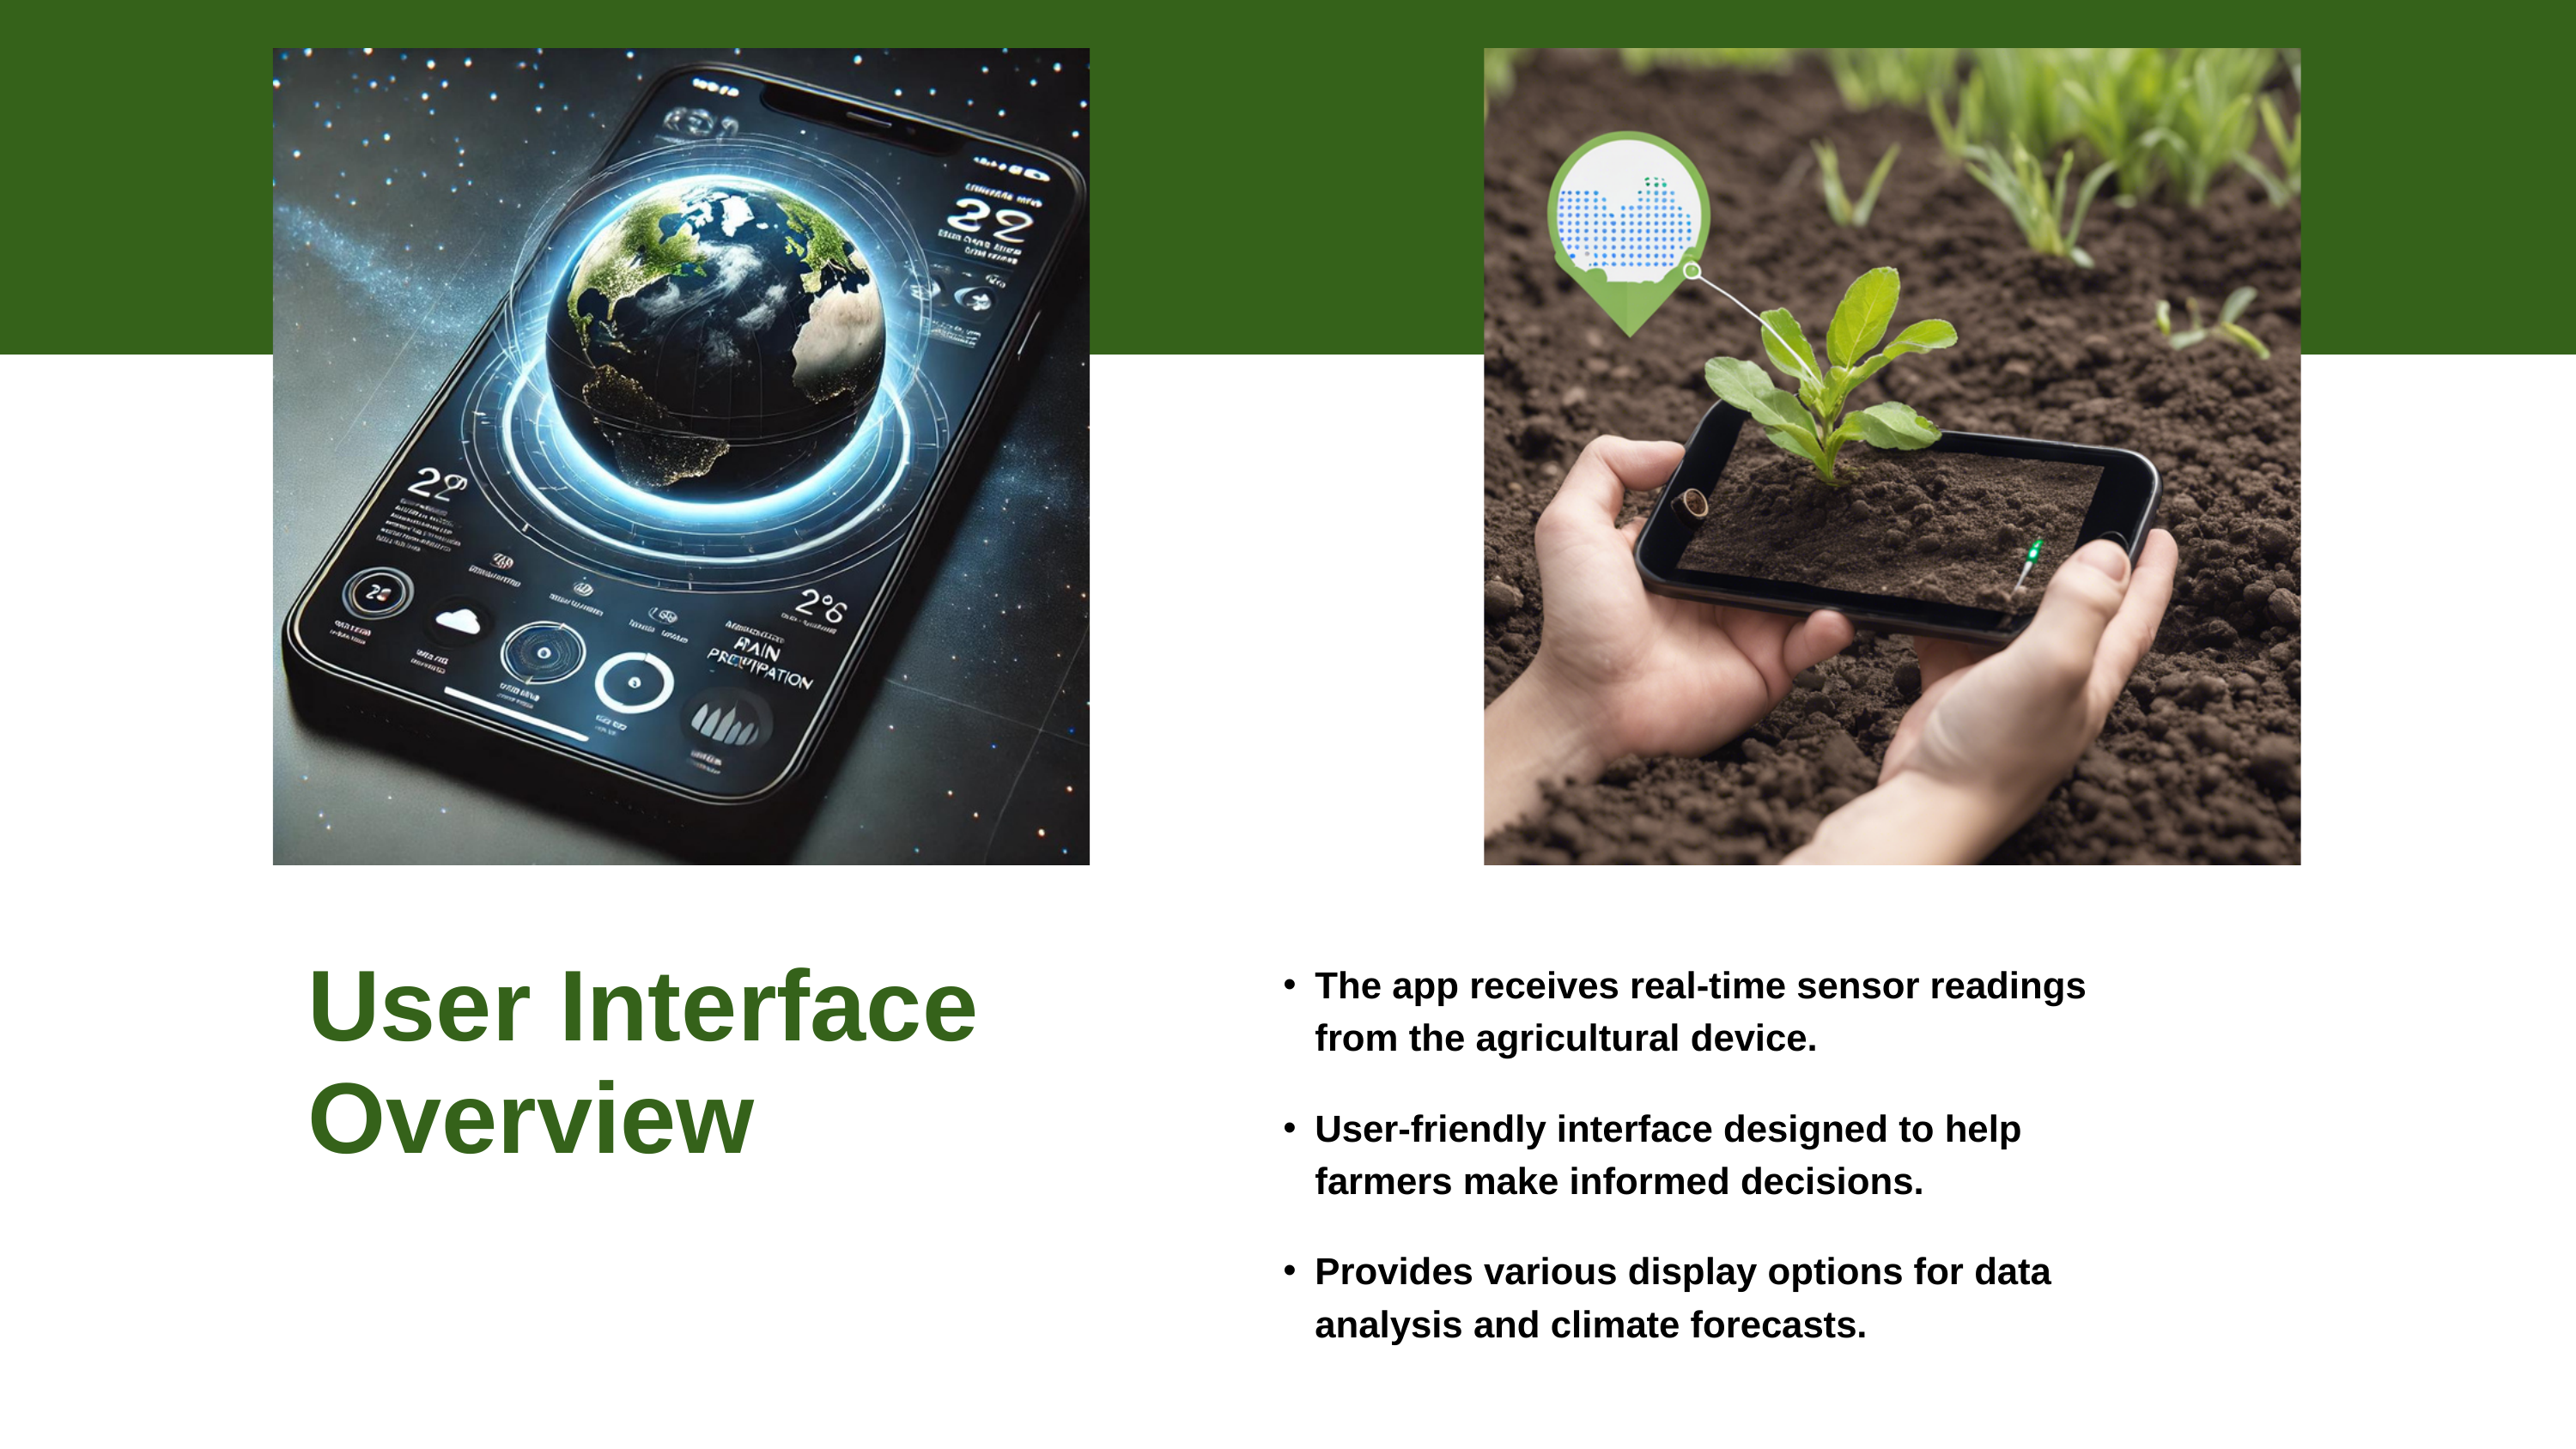

User Interface Overview
The app receives real-time sensor readings from the agricultural device.
User-friendly interface designed to help farmers make informed decisions.
Provides various display options for data analysis and climate forecasts.